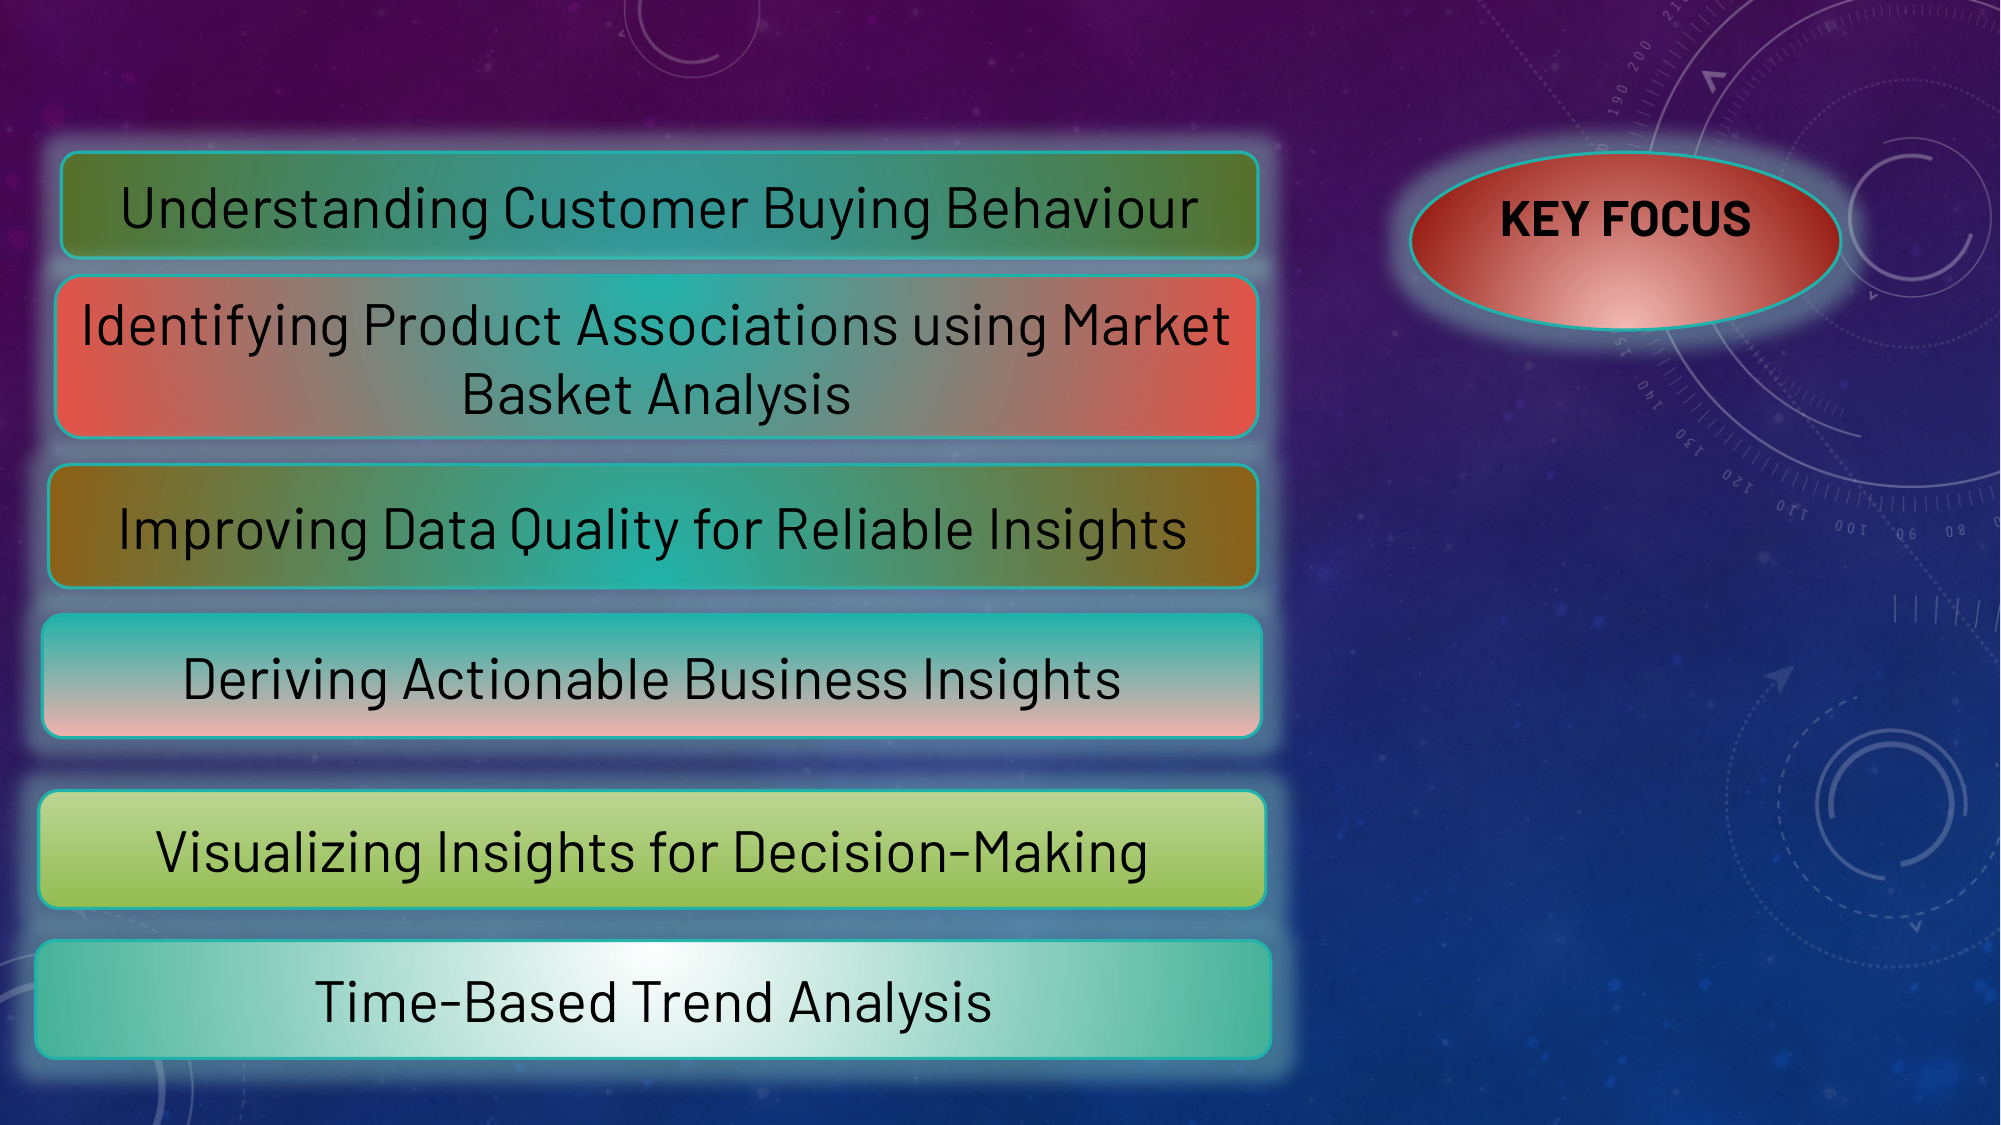

Understanding Customer Buying Behaviour
KEY FOCUS

Identifying Product Associations using Market Basket Analysis
Improving Data Quality for Reliable Insights
Deriving Actionable Business Insights
Visualizing Insights for Decision-Making
Time-Based Trend Analysis